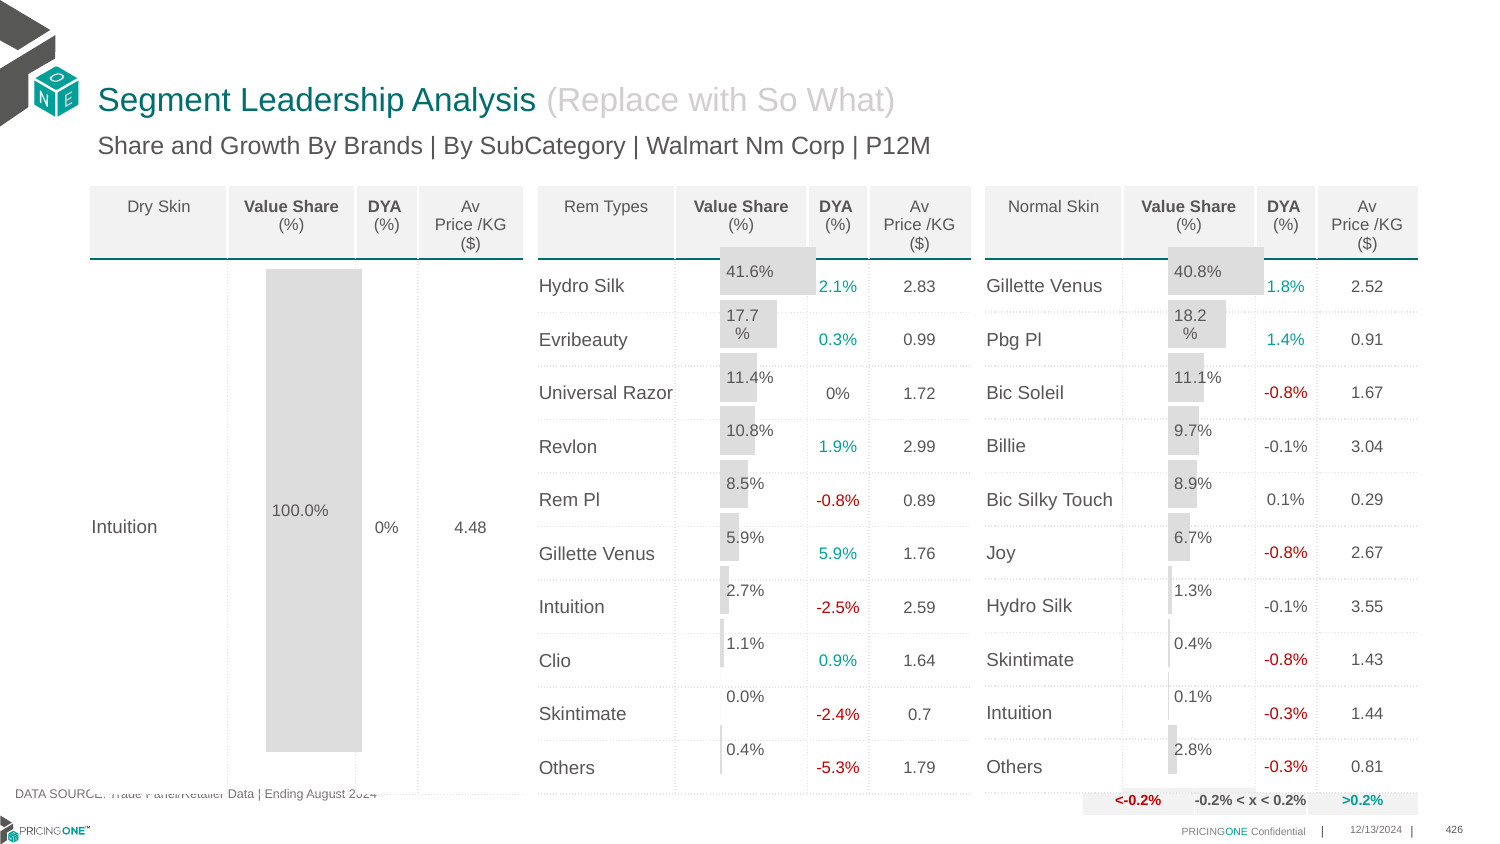

# Segment Leadership Analysis (Replace with So What)
Share and Growth By Brands | By SubCategory | Walmart Nm Corp | P12M
| Rem Types | Value Share (%) | DYA (%) | Av Price /KG ($) |
| --- | --- | --- | --- |
| Hydro Silk |  | 2.1% | 2.83 |
| Evribeauty |  | 0.3% | 0.99 |
| Universal Razor |  | 0% | 1.72 |
| Revlon |  | 1.9% | 2.99 |
| Rem Pl |  | -0.8% | 0.89 |
| Gillette Venus |  | 5.9% | 1.76 |
| Intuition |  | -2.5% | 2.59 |
| Clio |  | 0.9% | 1.64 |
| Skintimate |  | -2.4% | 0.7 |
| Others |  | -5.3% | 1.79 |
| Dry Skin | Value Share (%) | DYA (%) | Av Price /KG ($) |
| --- | --- | --- | --- |
| Intuition |  | 0% | 4.48 |
| Normal Skin | Value Share (%) | DYA (%) | Av Price /KG ($) |
| --- | --- | --- | --- |
| Gillette Venus |  | 1.8% | 2.52 |
| Pbg Pl |  | 1.4% | 0.91 |
| Bic Soleil |  | -0.8% | 1.67 |
| Billie |  | -0.1% | 3.04 |
| Bic Silky Touch |  | 0.1% | 0.29 |
| Joy |  | -0.8% | 2.67 |
| Hydro Silk |  | -0.1% | 3.55 |
| Skintimate |  | -0.8% | 1.43 |
| Intuition |  | -0.3% | 1.44 |
| Others |  | -0.3% | 0.81 |

### Chart

| Category | Walmart Nm Corp | Dry Skin |
|---|---|
|  | 1.0 |

### Chart

| Category | Walmart Nm Corp | Rem Types |
|---|---|
|  | 0.41643352855155924 |

### Chart

| Category | Walmart Nm Corp | Normal Skin |
|---|---|
|  | 0.4079324706144963 |
DATA SOURCE: Trade Panel/Retailer Data | Ending August 2024
| <-0.2% | -0.2% < x < 0.2% | >0.2% |
| --- | --- | --- |

12/13/2024
426